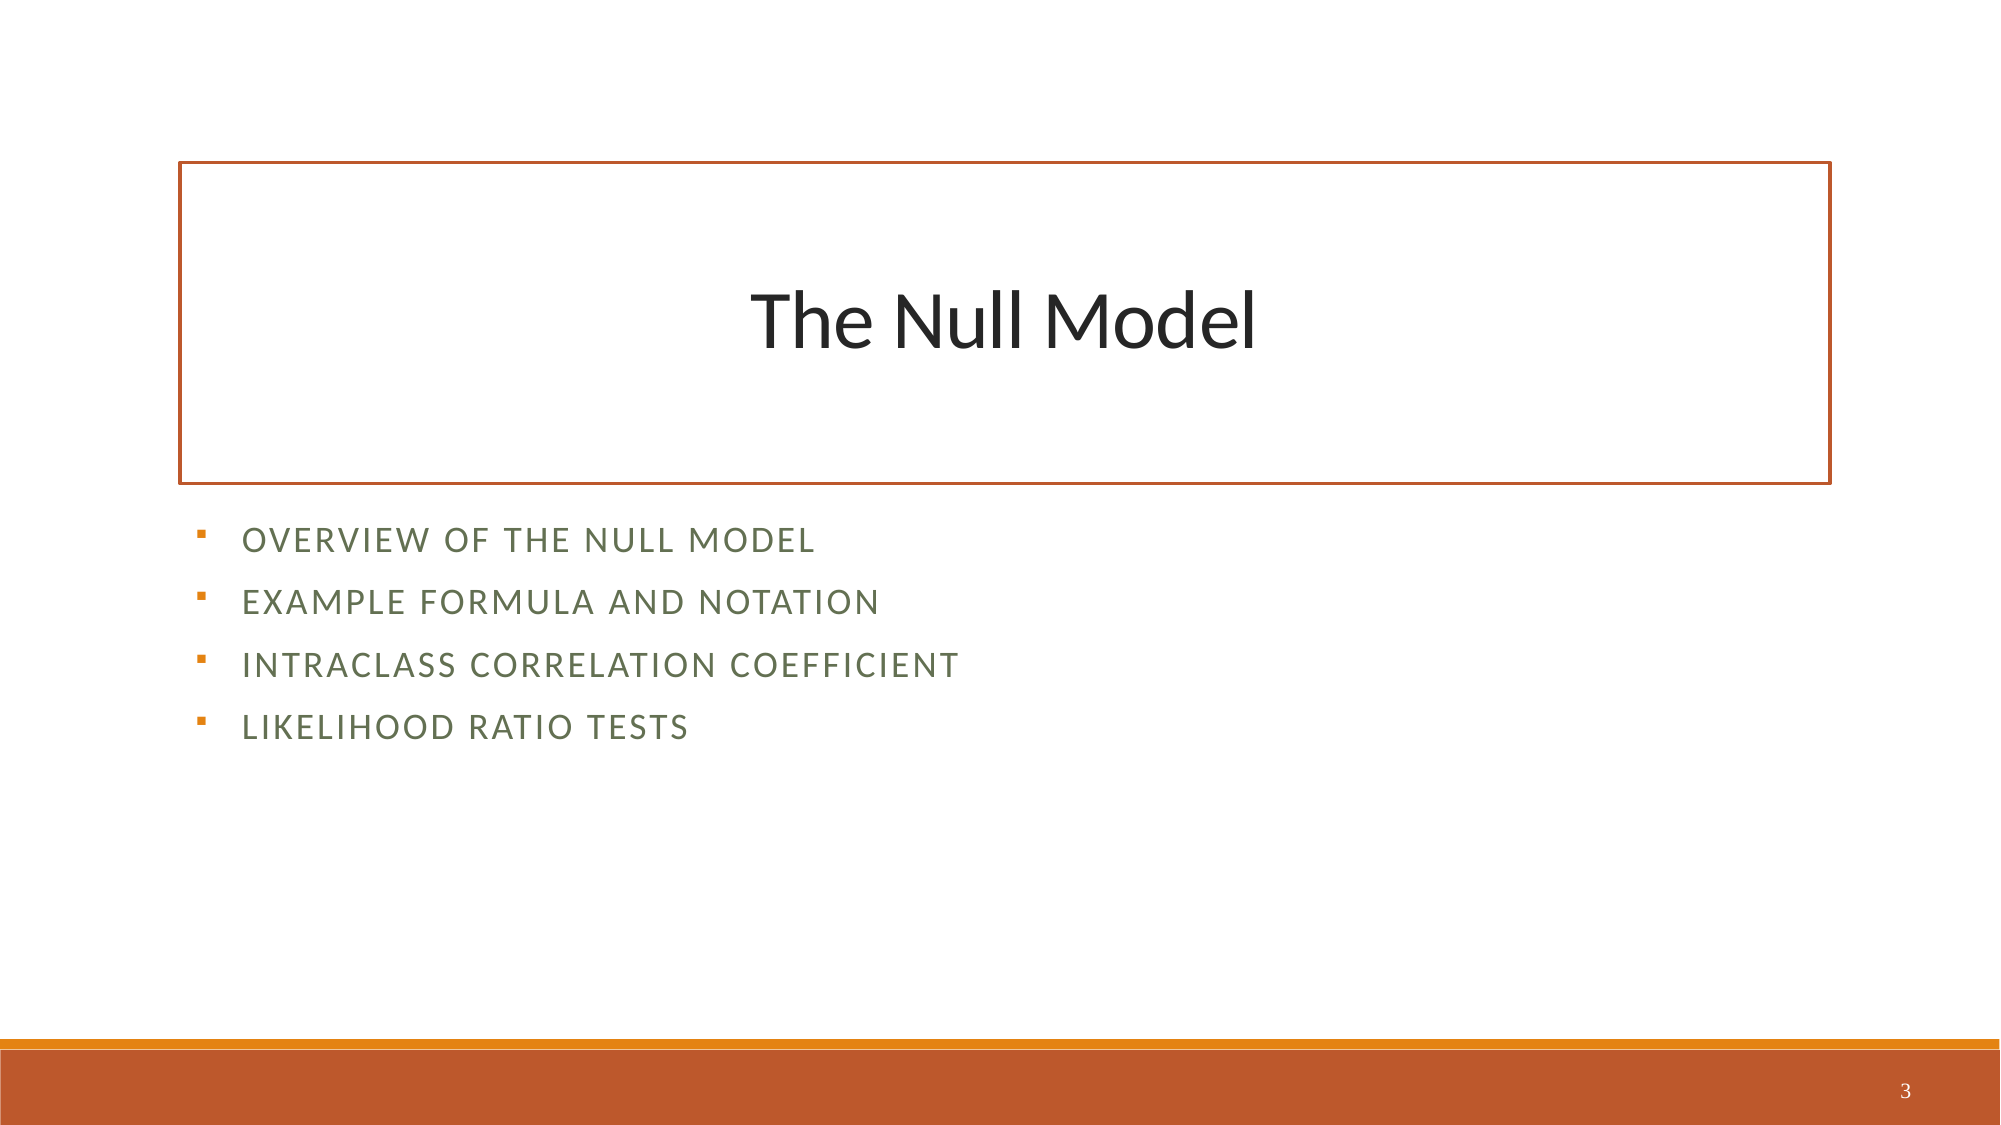

# The Null Model
Overview of the Null model
Example Formula and notation
Intraclass correlation coefficient
Likelihood ratio tests

3